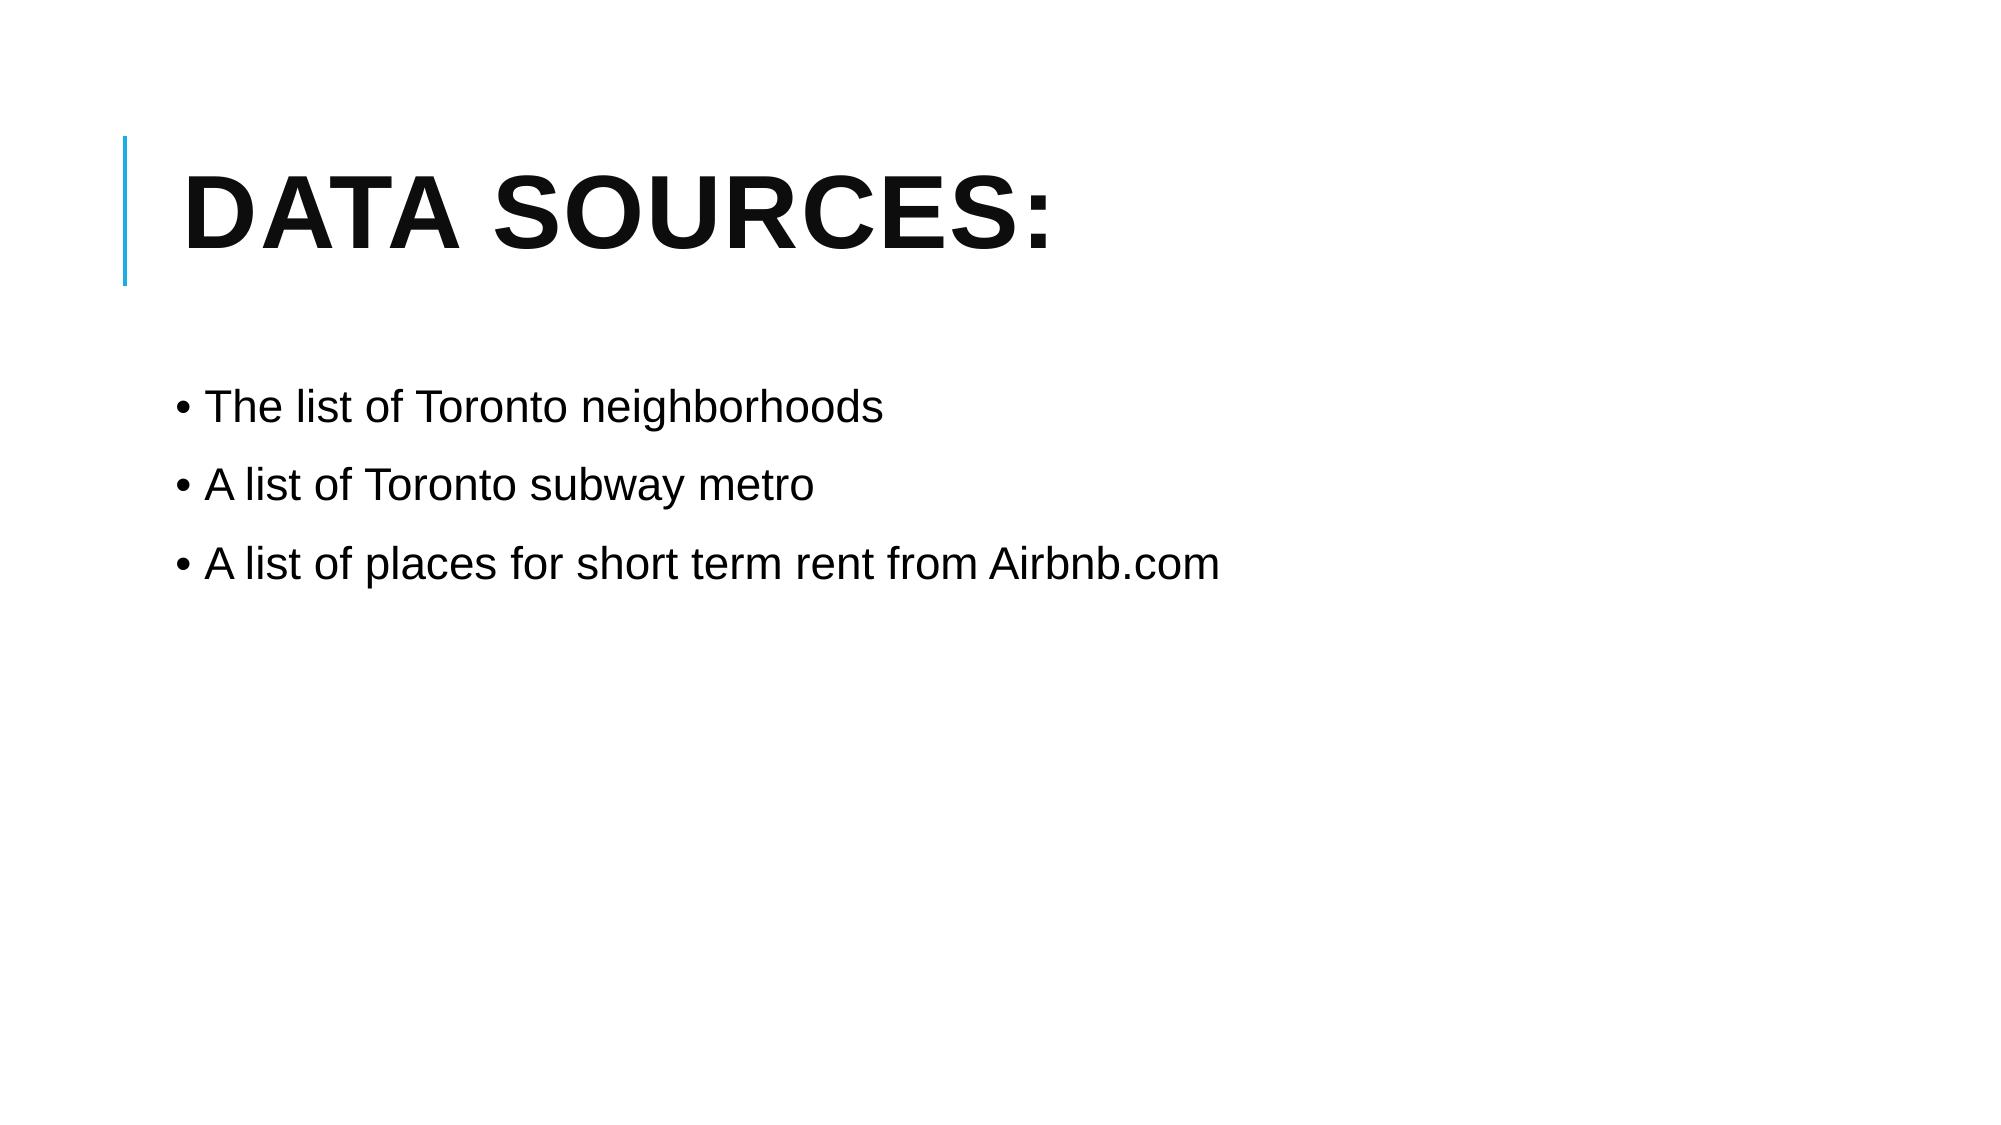

# Data Sources:
• The list of Toronto neighborhoods
• A list of Toronto subway metro
• A list of places for short term rent from Airbnb.com